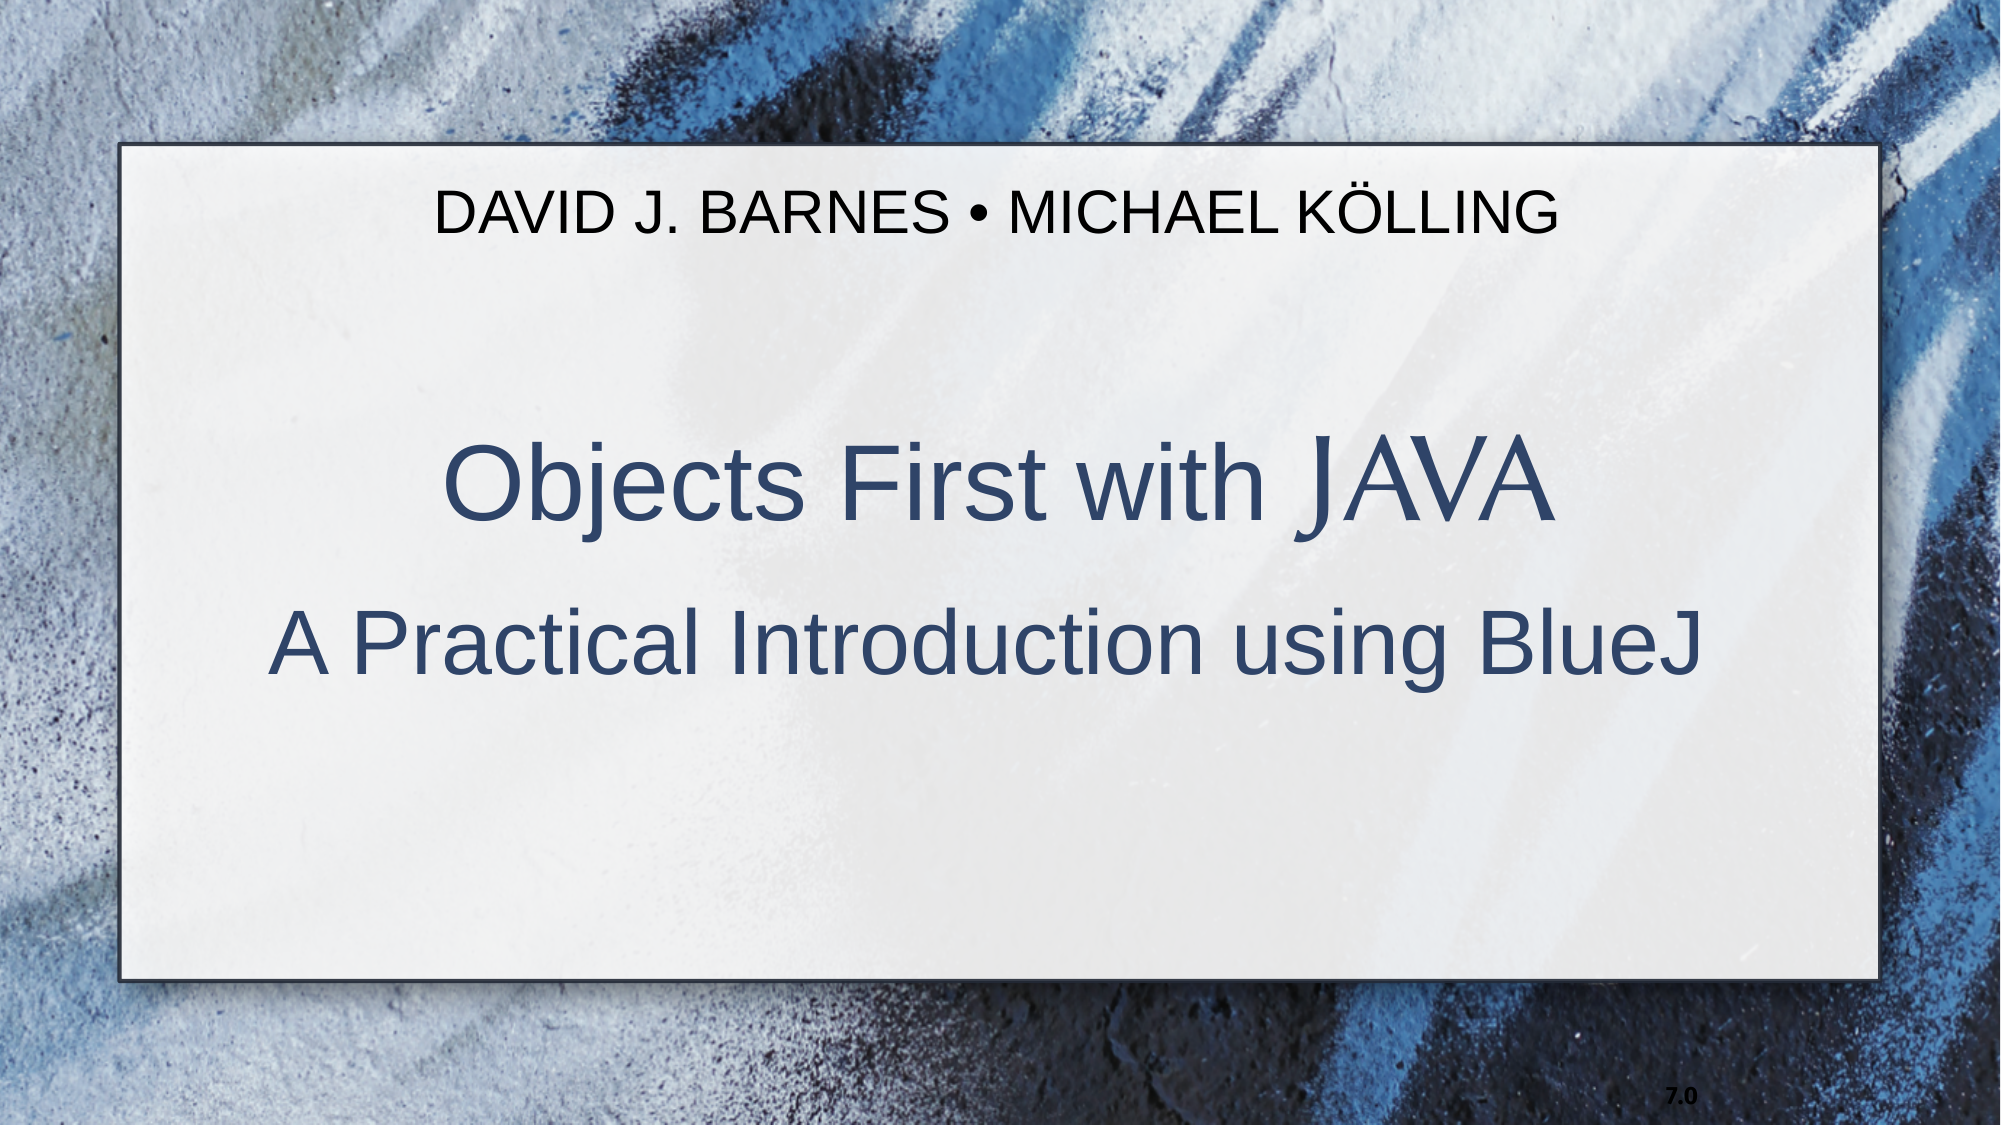

DAVID J. BARNES • MICHAEL KÖLLING
# Objects First with JAVA
A Practical Introduction using BlueJ
7.0